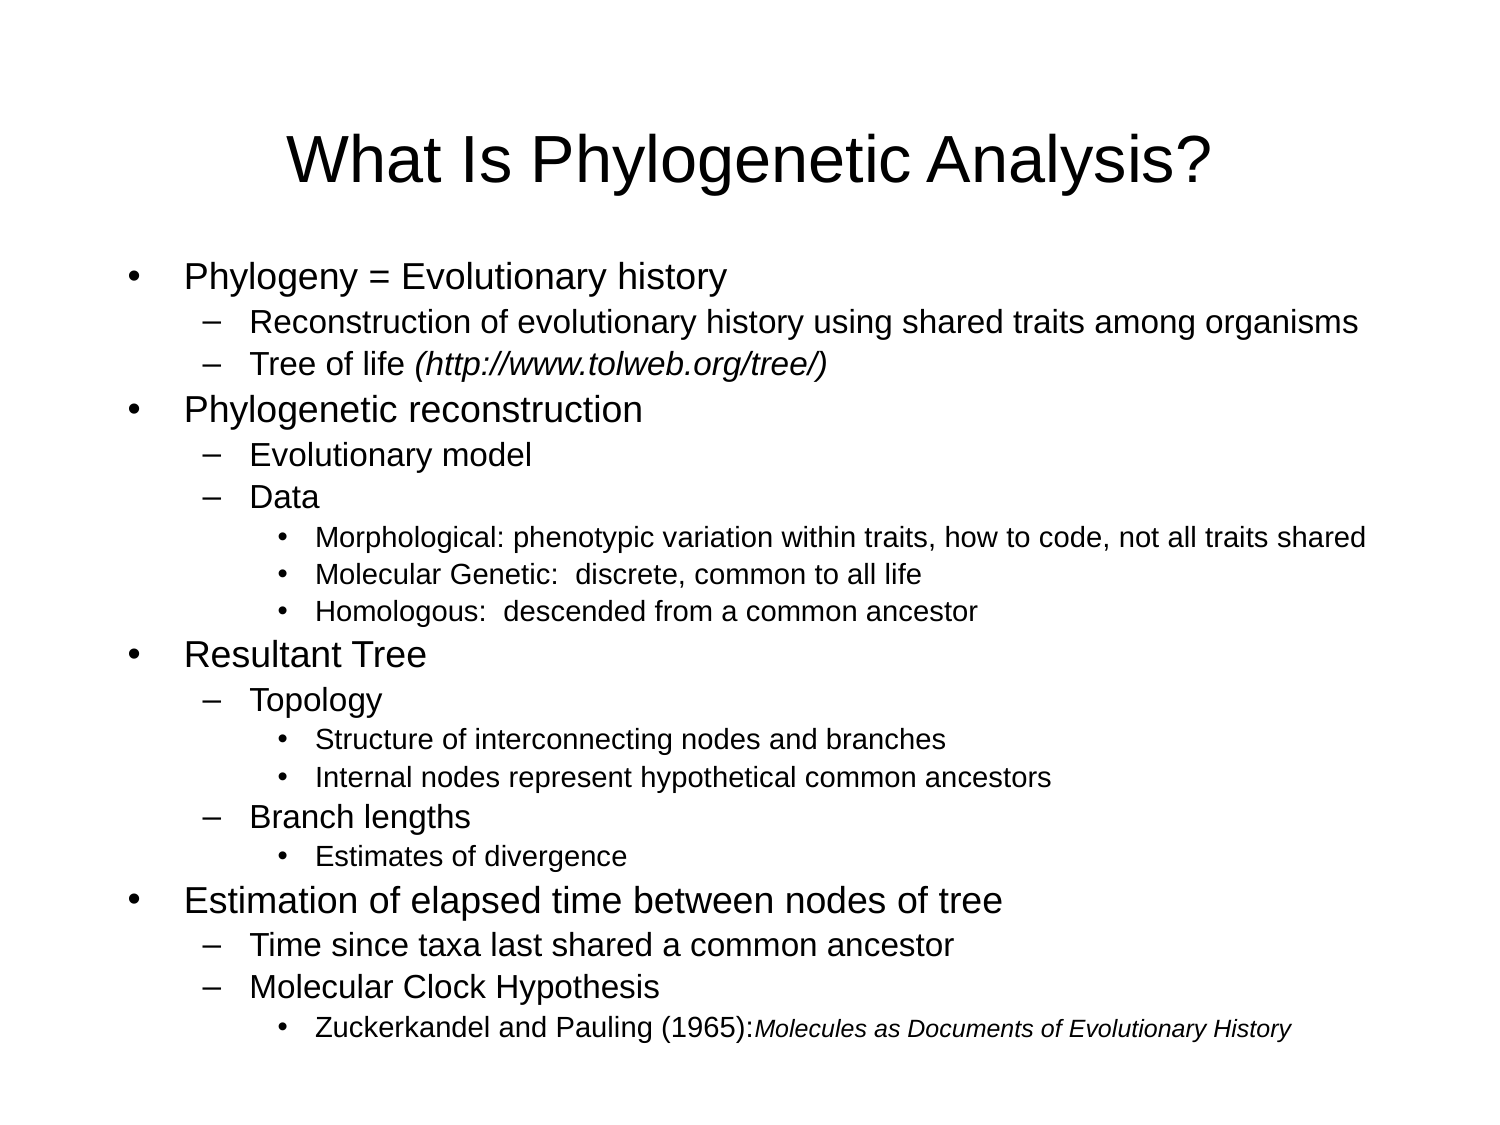

# What Is Phylogenetic Analysis?
Phylogeny = Evolutionary history
Reconstruction of evolutionary history using shared traits among organisms
Tree of life (http://www.tolweb.org/tree/)
Phylogenetic reconstruction
Evolutionary model
Data
Morphological: phenotypic variation within traits, how to code, not all traits shared
Molecular Genetic:  discrete, common to all life
Homologous:  descended from a common ancestor
Resultant Tree
Topology
Structure of interconnecting nodes and branches
Internal nodes represent hypothetical common ancestors
Branch lengths
Estimates of divergence
Estimation of elapsed time between nodes of tree
Time since taxa last shared a common ancestor
Molecular Clock Hypothesis
Zuckerkandel and Pauling (1965):Molecules as Documents of Evolutionary History